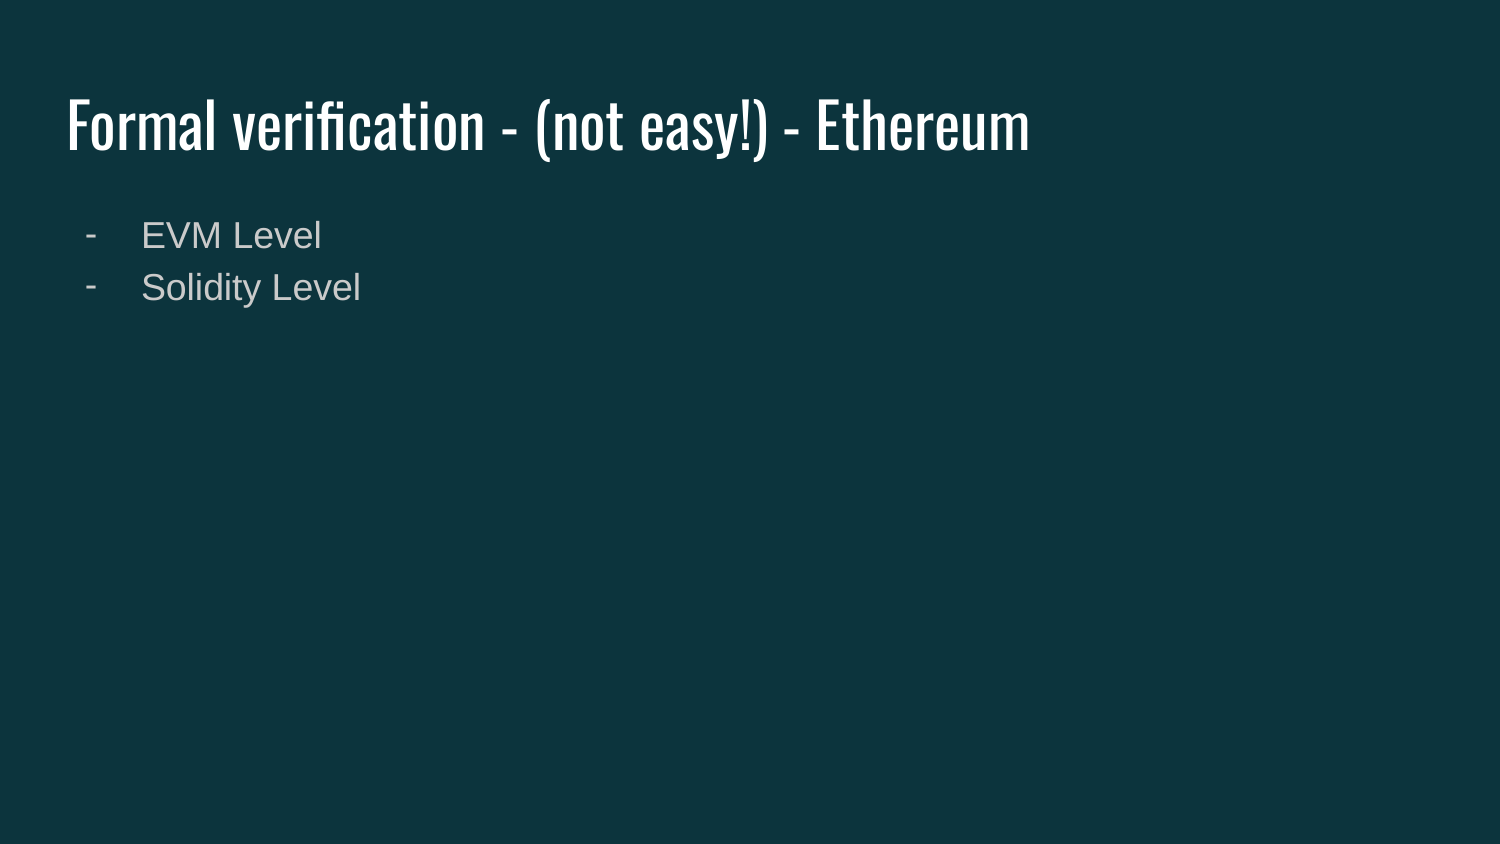

# Formal verification - (not easy!) - Ethereum
EVM Level
Solidity Level